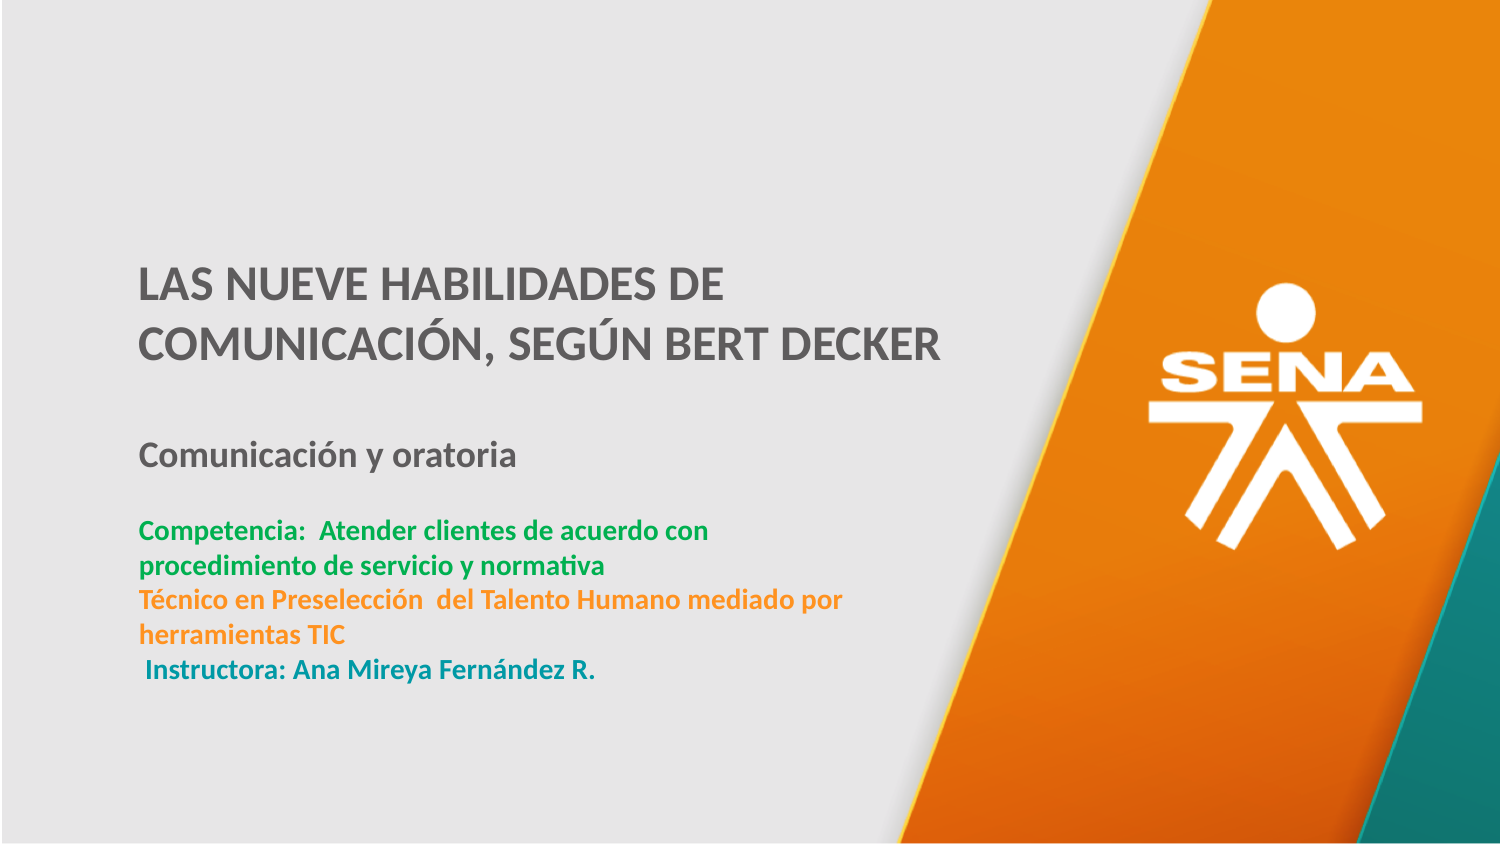

LAS NUEVE HABILIDADES DE COMUNICACIÓN, SEGÚN BERT DECKER

Comunicación y oratoria
Competencia:  Atender clientes de acuerdo con procedimiento de servicio y normativa
Técnico en Preselección  del Talento Humano mediado por herramientas TIC
 Instructora: Ana Mireya Fernández R.